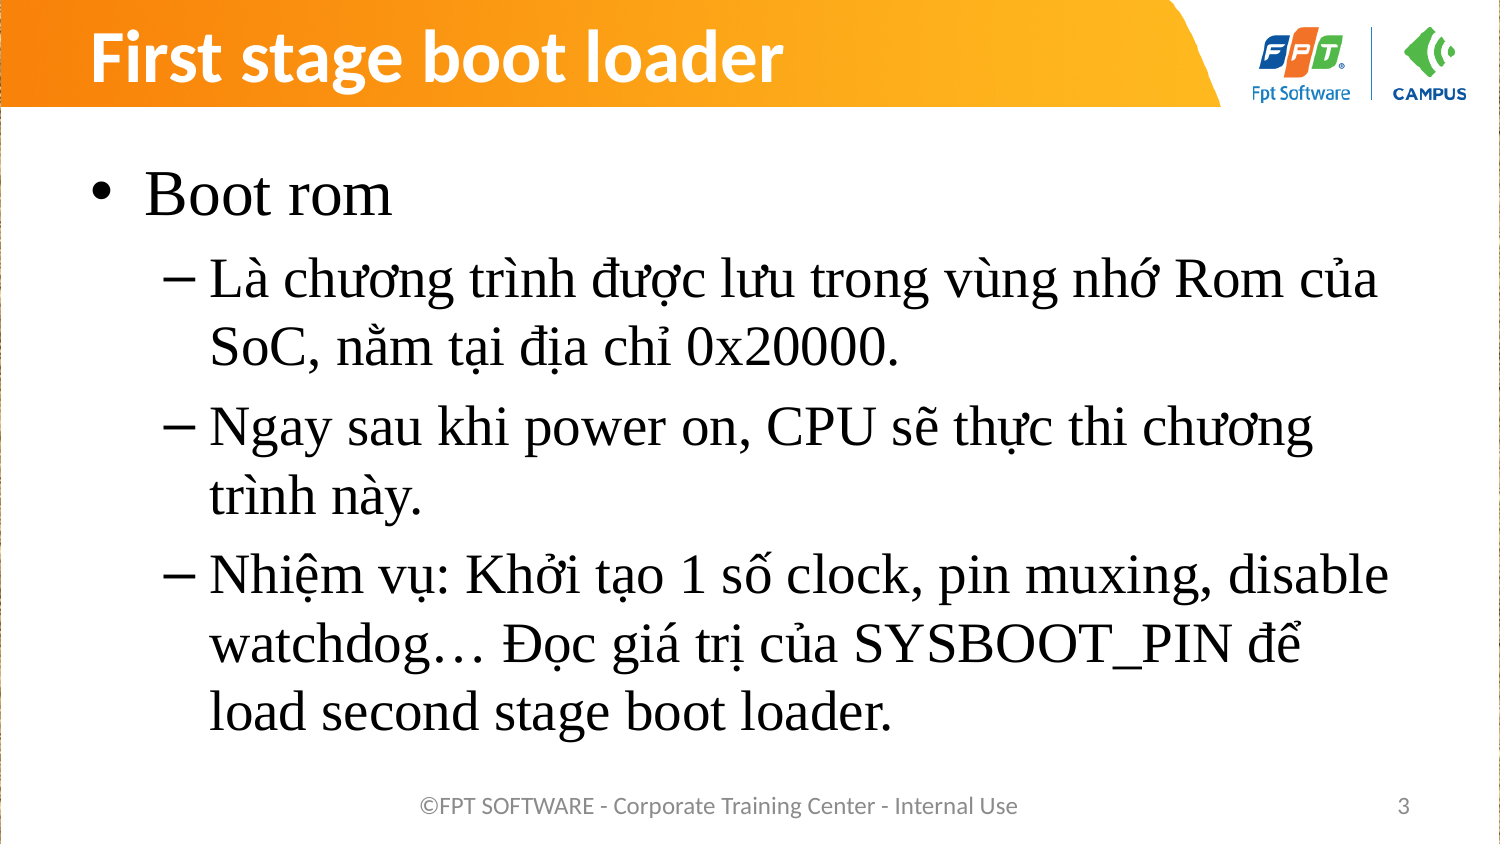

# First stage boot loader
Boot rom
Là chương trình được lưu trong vùng nhớ Rom của SoC, nằm tại địa chỉ 0x20000.
Ngay sau khi power on, CPU sẽ thực thi chương trình này.
Nhiệm vụ: Khởi tạo 1 số clock, pin muxing, disable watchdog… Đọc giá trị của SYSBOOT_PIN để load second stage boot loader.
©FPT SOFTWARE - Corporate Training Center - Internal Use
3